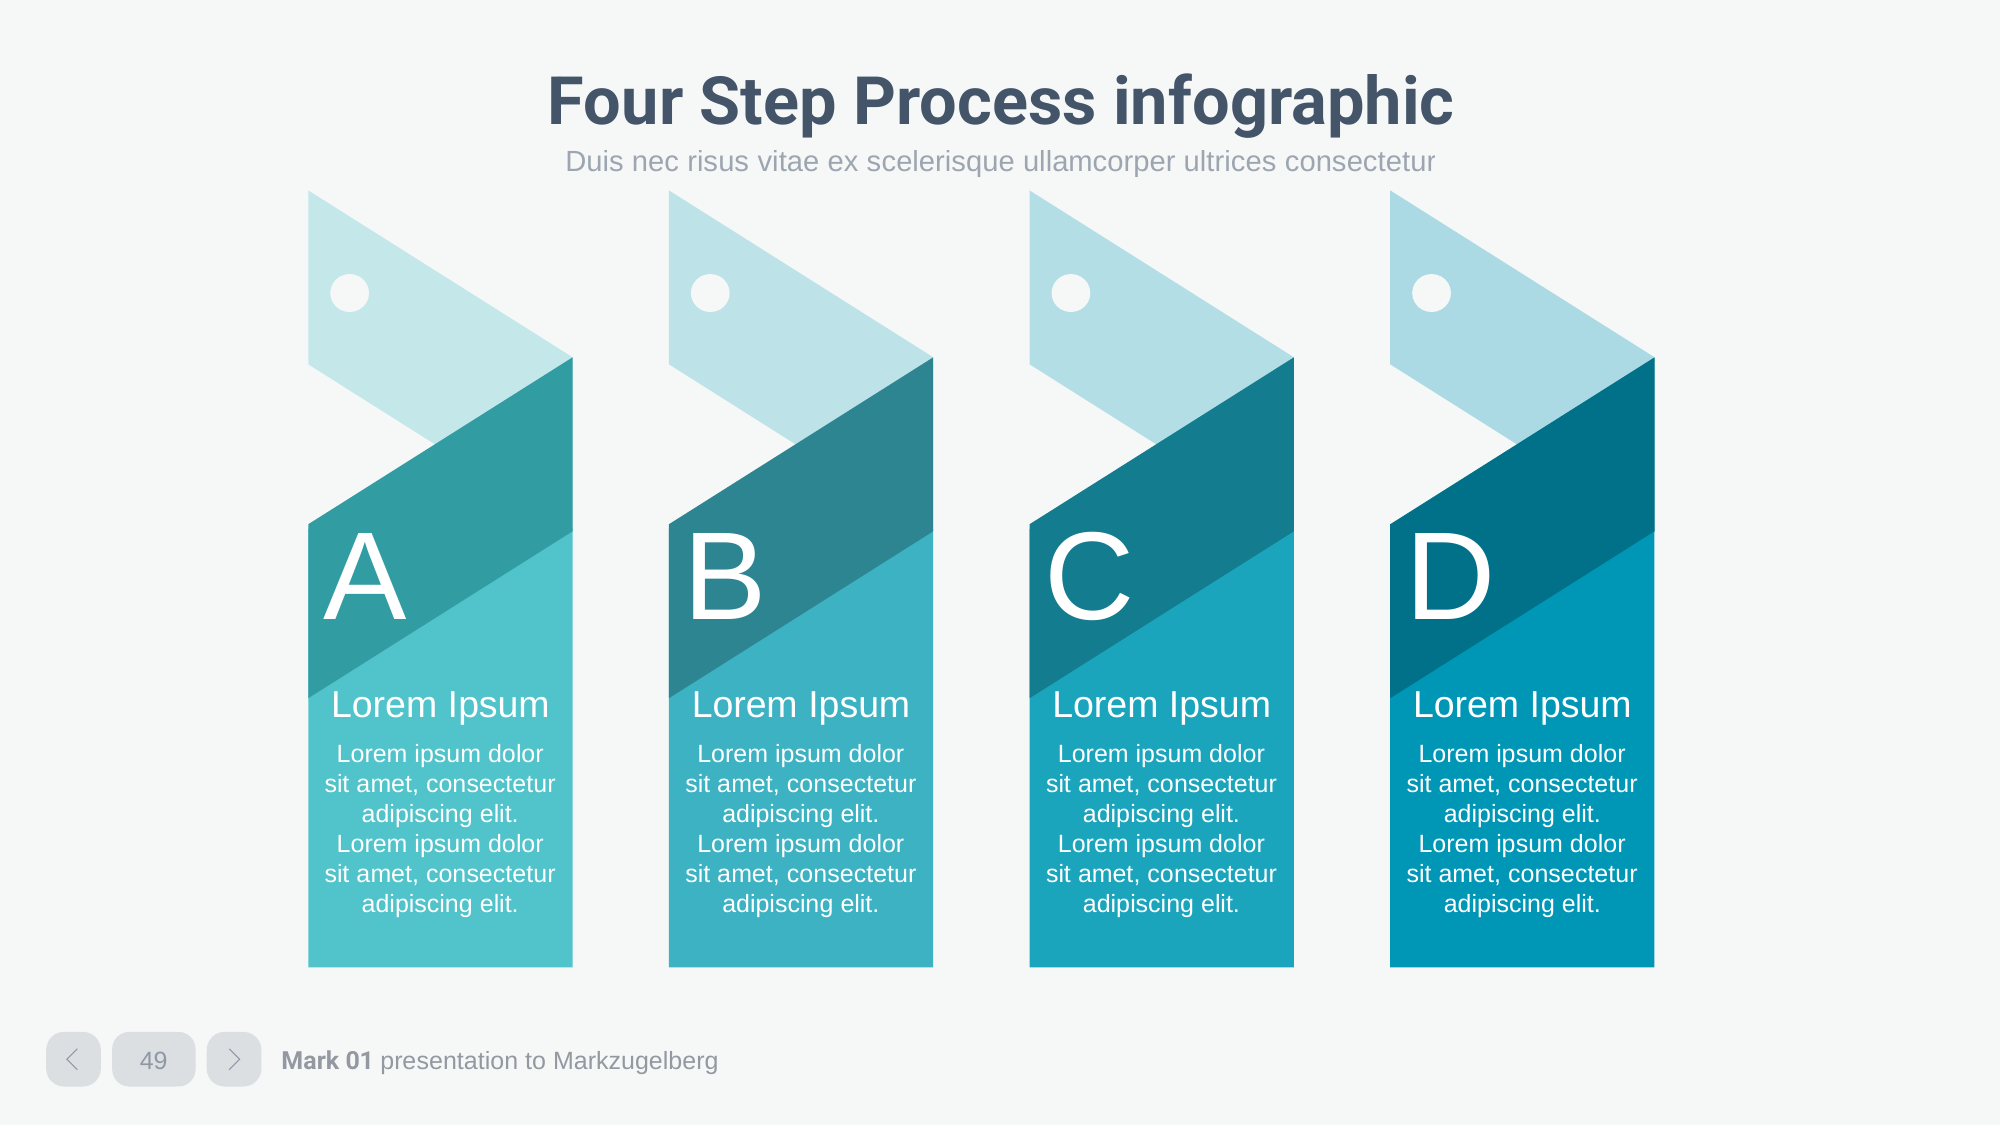

# Four Step Process infographic
Duis nec risus vitae ex scelerisque ullamcorper ultrices consectetur

A
Lorem Ipsum
Lorem ipsum dolor sit amet, consectetur adipiscing elit. Lorem ipsum dolor sit amet, consectetur adipiscing elit.

B
Lorem Ipsum
Lorem ipsum dolor sit amet, consectetur adipiscing elit. Lorem ipsum dolor sit amet, consectetur adipiscing elit.

C
Lorem Ipsum
Lorem ipsum dolor sit amet, consectetur adipiscing elit. Lorem ipsum dolor sit amet, consectetur adipiscing elit.

D
Lorem Ipsum
Lorem ipsum dolor sit amet, consectetur adipiscing elit. Lorem ipsum dolor sit amet, consectetur adipiscing elit.